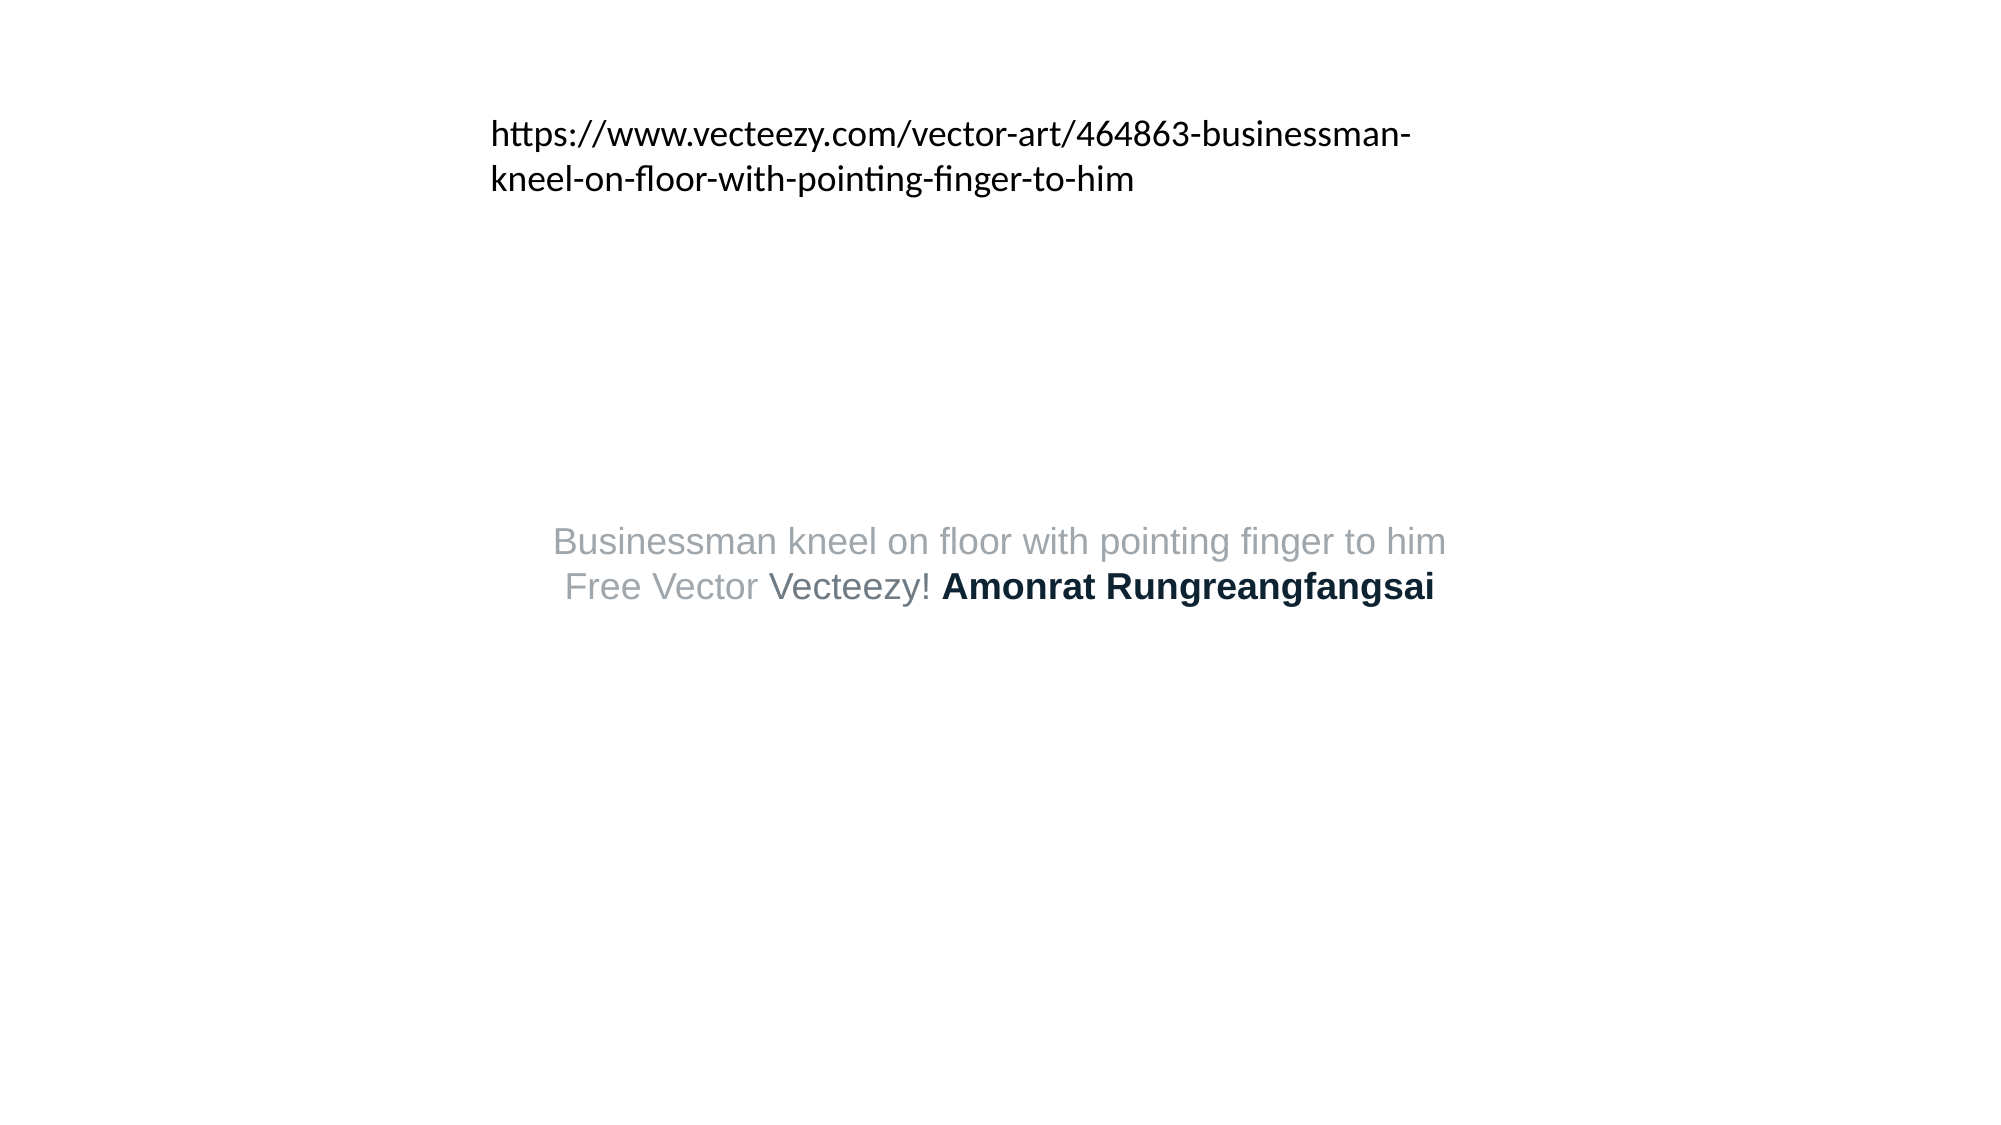

https://www.vecteezy.com/vector-art/464863-businessman-kneel-on-floor-with-pointing-finger-to-him
Businessman kneel on floor with pointing finger to him Free Vector Vecteezy! Amonrat Rungreangfangsai